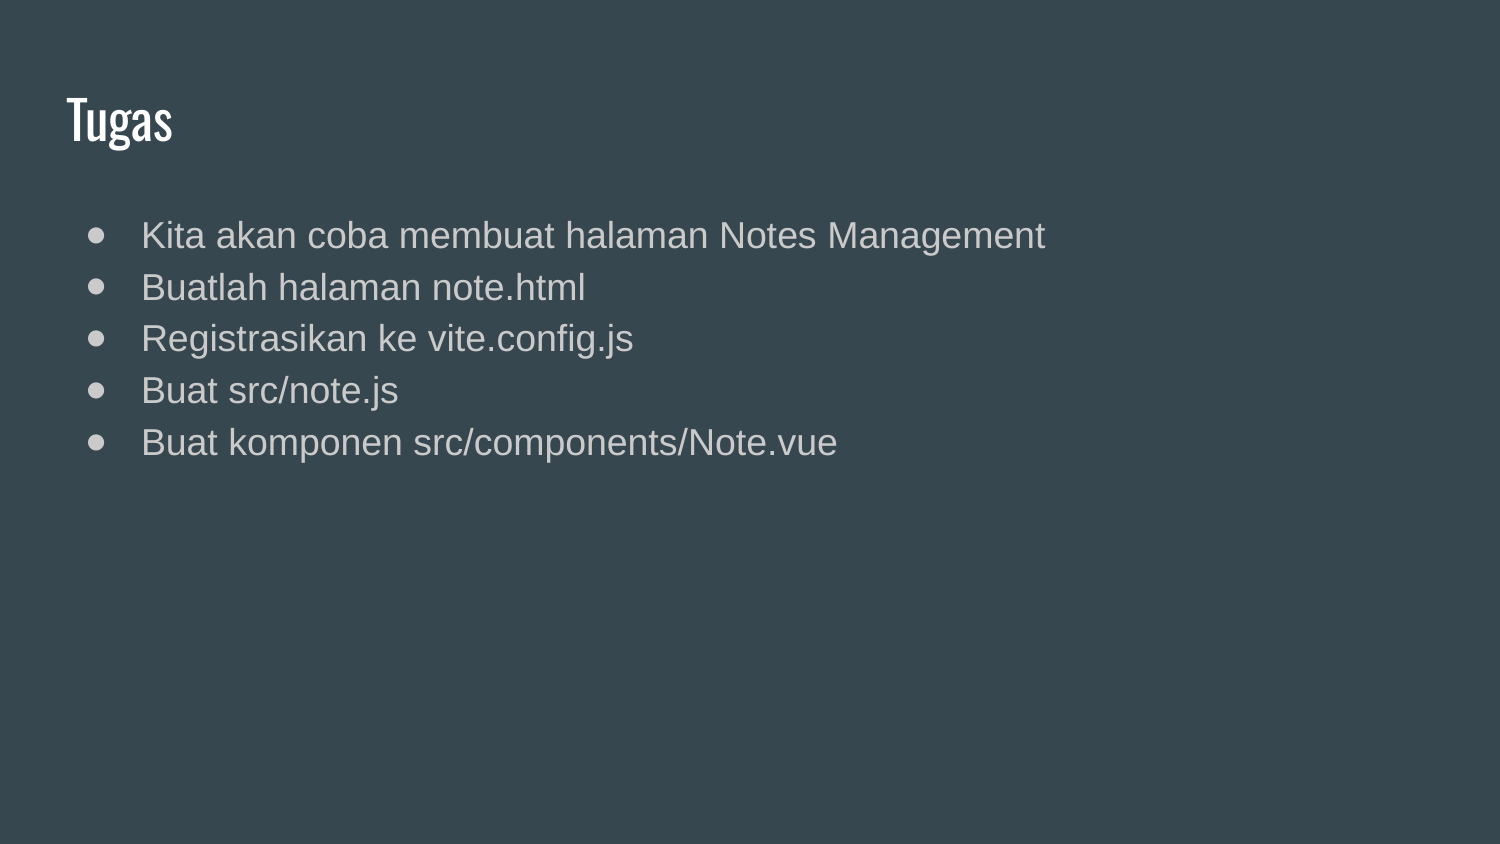

# Tugas
Kita akan coba membuat halaman Notes Management
Buatlah halaman note.html
Registrasikan ke vite.config.js
Buat src/note.js
Buat komponen src/components/Note.vue